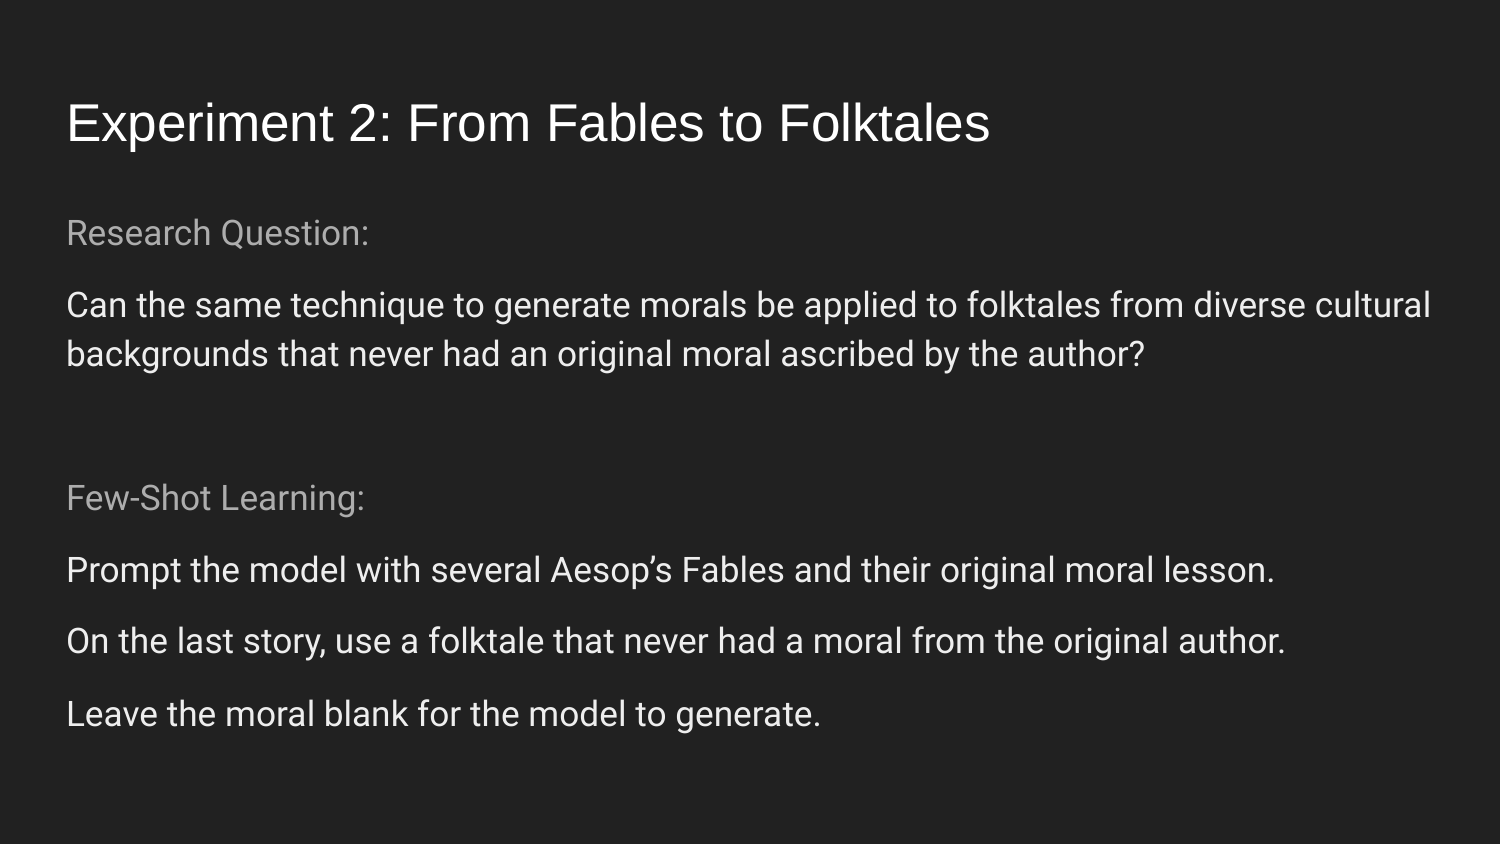

# Experiment 2: From Fables to Folktales
Research Question:
Can the same technique to generate morals be applied to folktales from diverse cultural backgrounds that never had an original moral ascribed by the author?

Few-Shot Learning:
Prompt the model with several Aesop’s Fables and their original moral lesson.
On the last story, use a folktale that never had a moral from the original author.
Leave the moral blank for the model to generate.